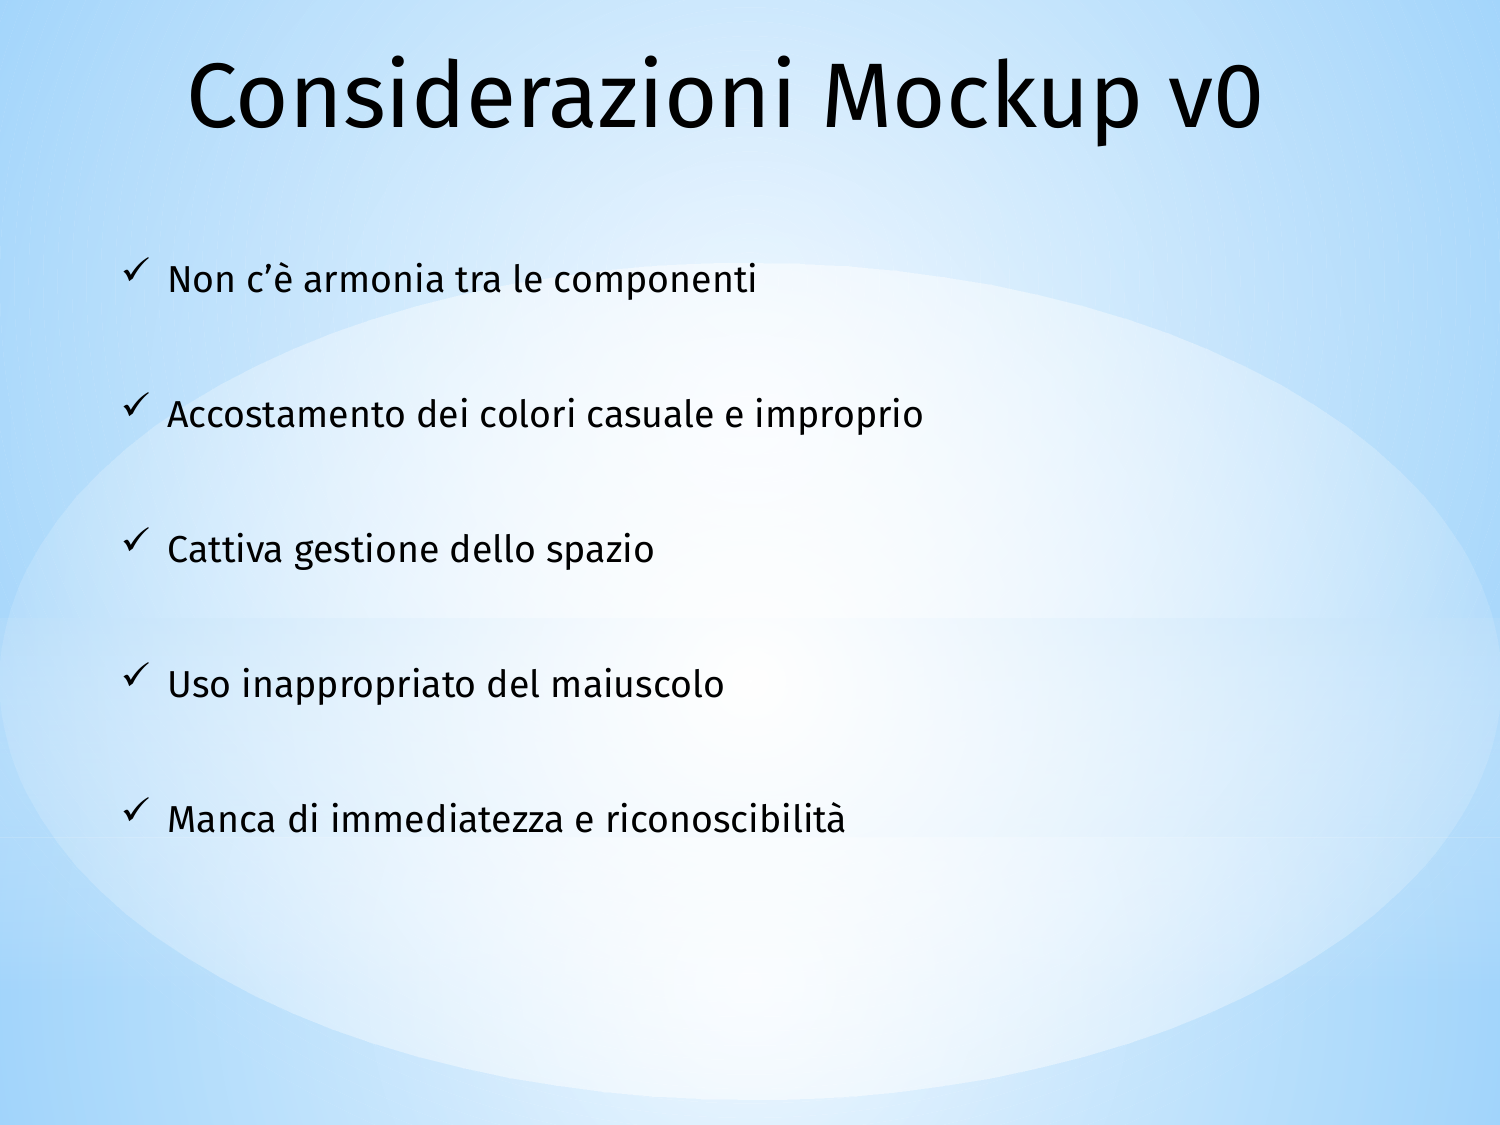

Considerazioni Mockup v0

Non c’è armonia tra le componenti

Accostamento dei colori casuale e improprio

Cattiva gestione dello spazio

Uso inappropriato del maiuscolo

Manca di immediatezza e riconoscibilità